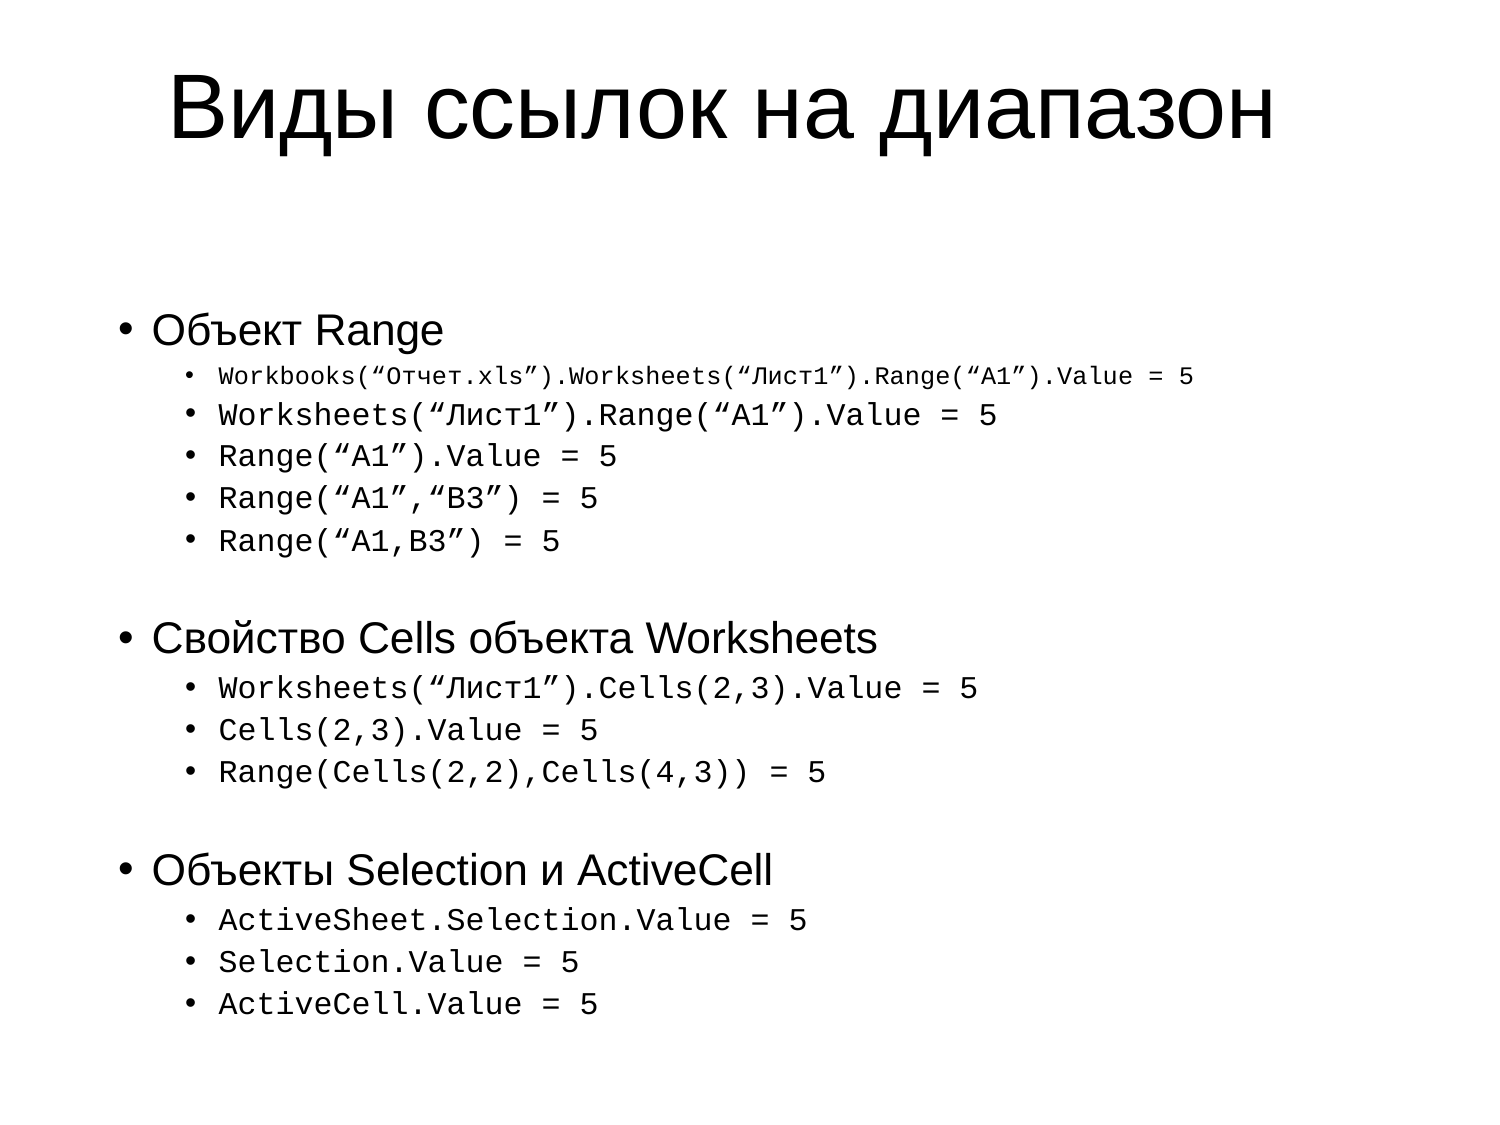

# Виды ссылок на диапазон
Объект Range
Workbooks(“Отчет.xls”).Worksheets(“Лист1”).Range(“A1”).Value = 5
Worksheets(“Лист1”).Range(“A1”).Value = 5
Range(“A1”).Value = 5
Range(“A1”,“B3”) = 5
Range(“A1,B3”) = 5

Свойство Cells объекта Worksheets
Worksheets(“Лист1”).Cells(2,3).Value = 5
Cells(2,3).Value = 5
Range(Cells(2,2),Cells(4,3)) = 5

Объекты Selection и ActiveCell
ActiveSheet.Selection.Value = 5
Selection.Value = 5
ActiveCell.Value = 5